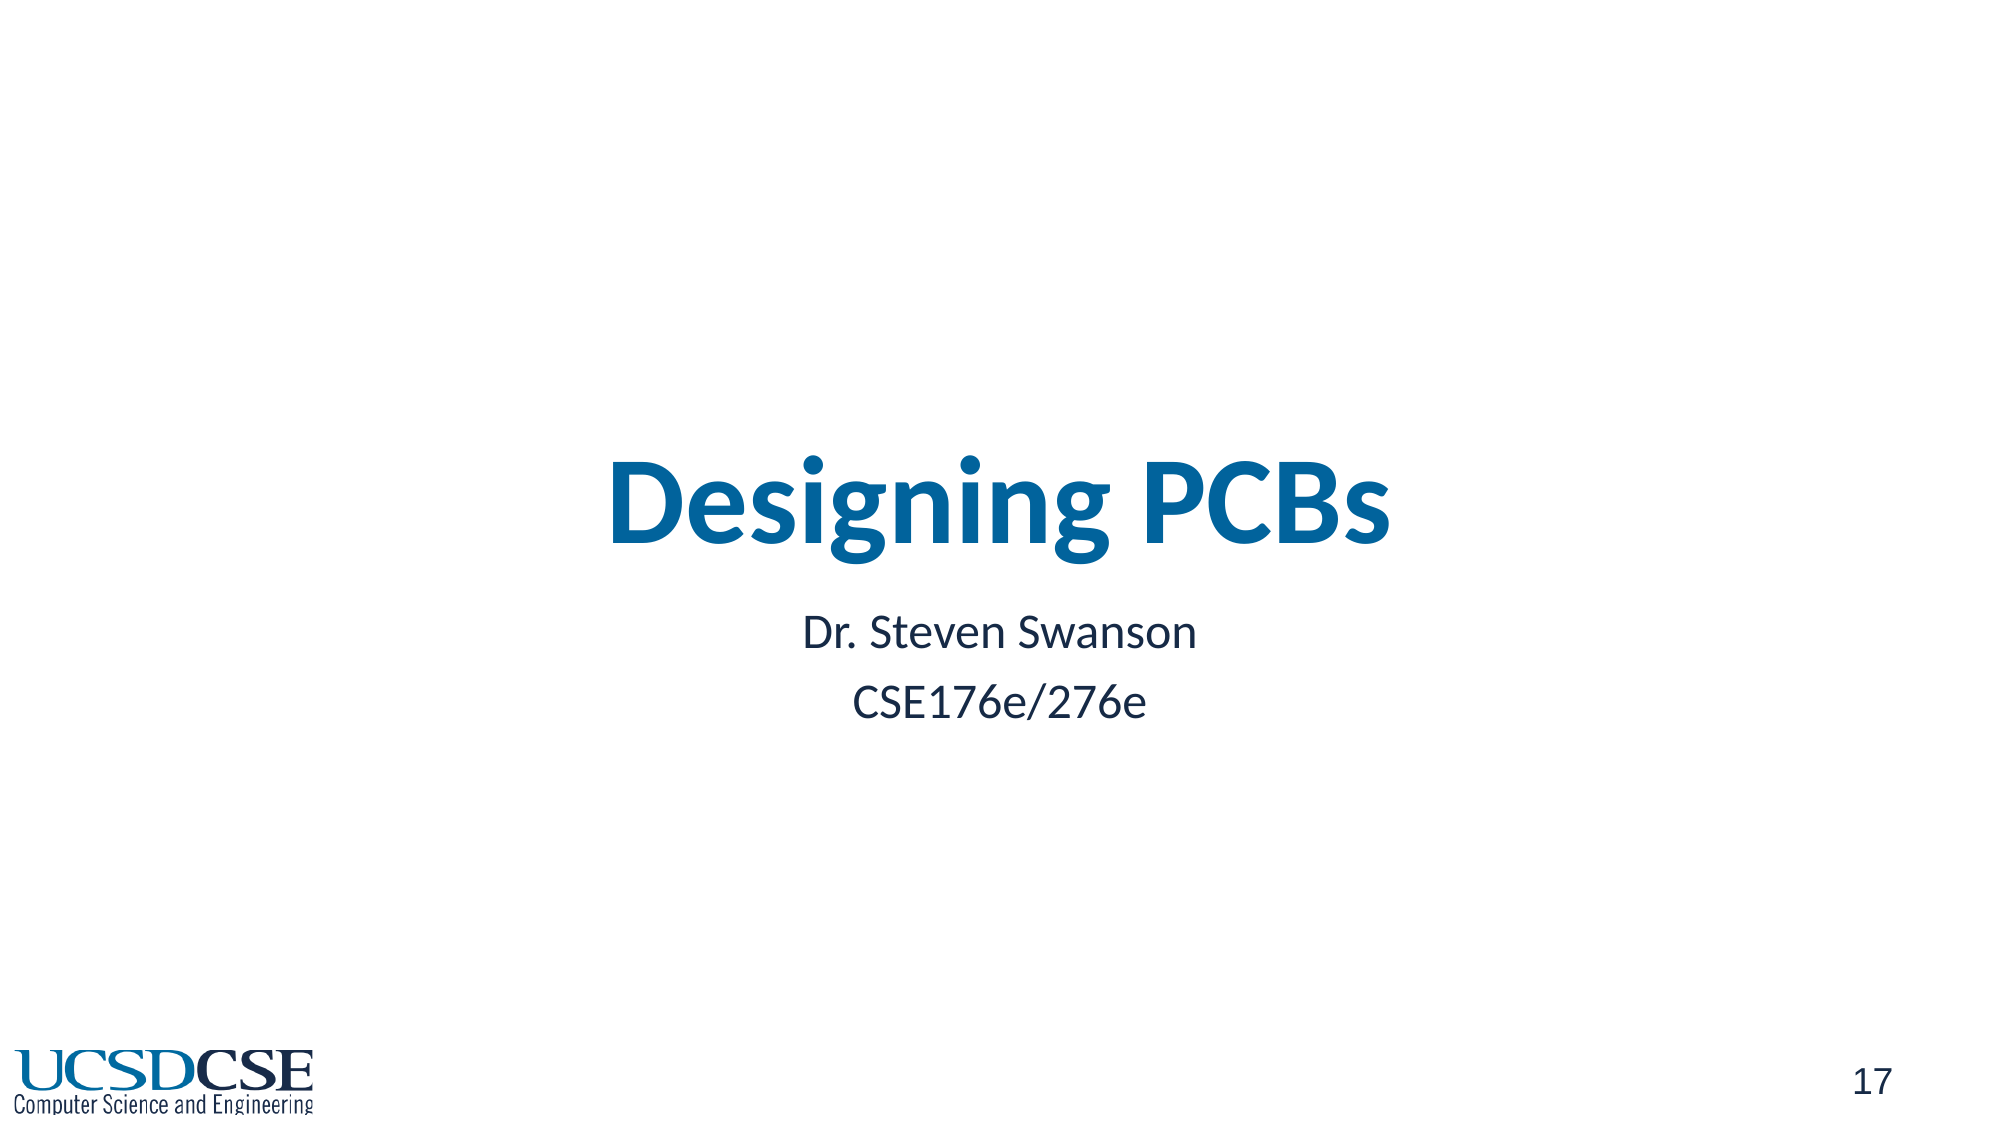

# Designing PCBs
Dr. Steven Swanson
CSE176e/276e